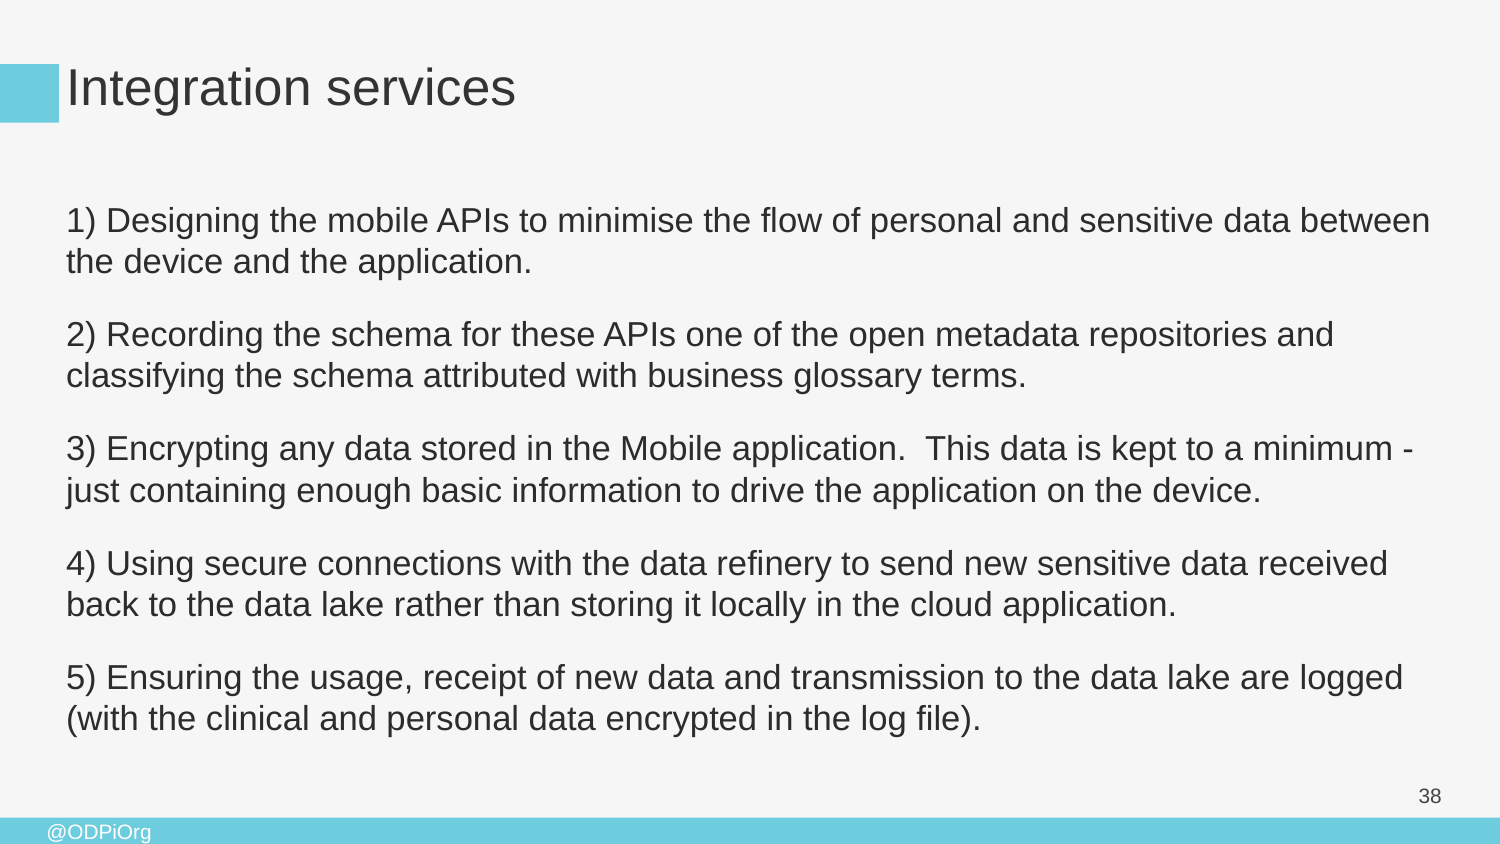

# Integration services
1) Designing the mobile APIs to minimise the flow of personal and sensitive data between the device and the application.
2) Recording the schema for these APIs one of the open metadata repositories and classifying the schema attributed with business glossary terms.
3) Encrypting any data stored in the Mobile application.  This data is kept to a minimum - just containing enough basic information to drive the application on the device.
4) Using secure connections with the data refinery to send new sensitive data received back to the data lake rather than storing it locally in the cloud application.
5) Ensuring the usage, receipt of new data and transmission to the data lake are logged (with the clinical and personal data encrypted in the log file).
38